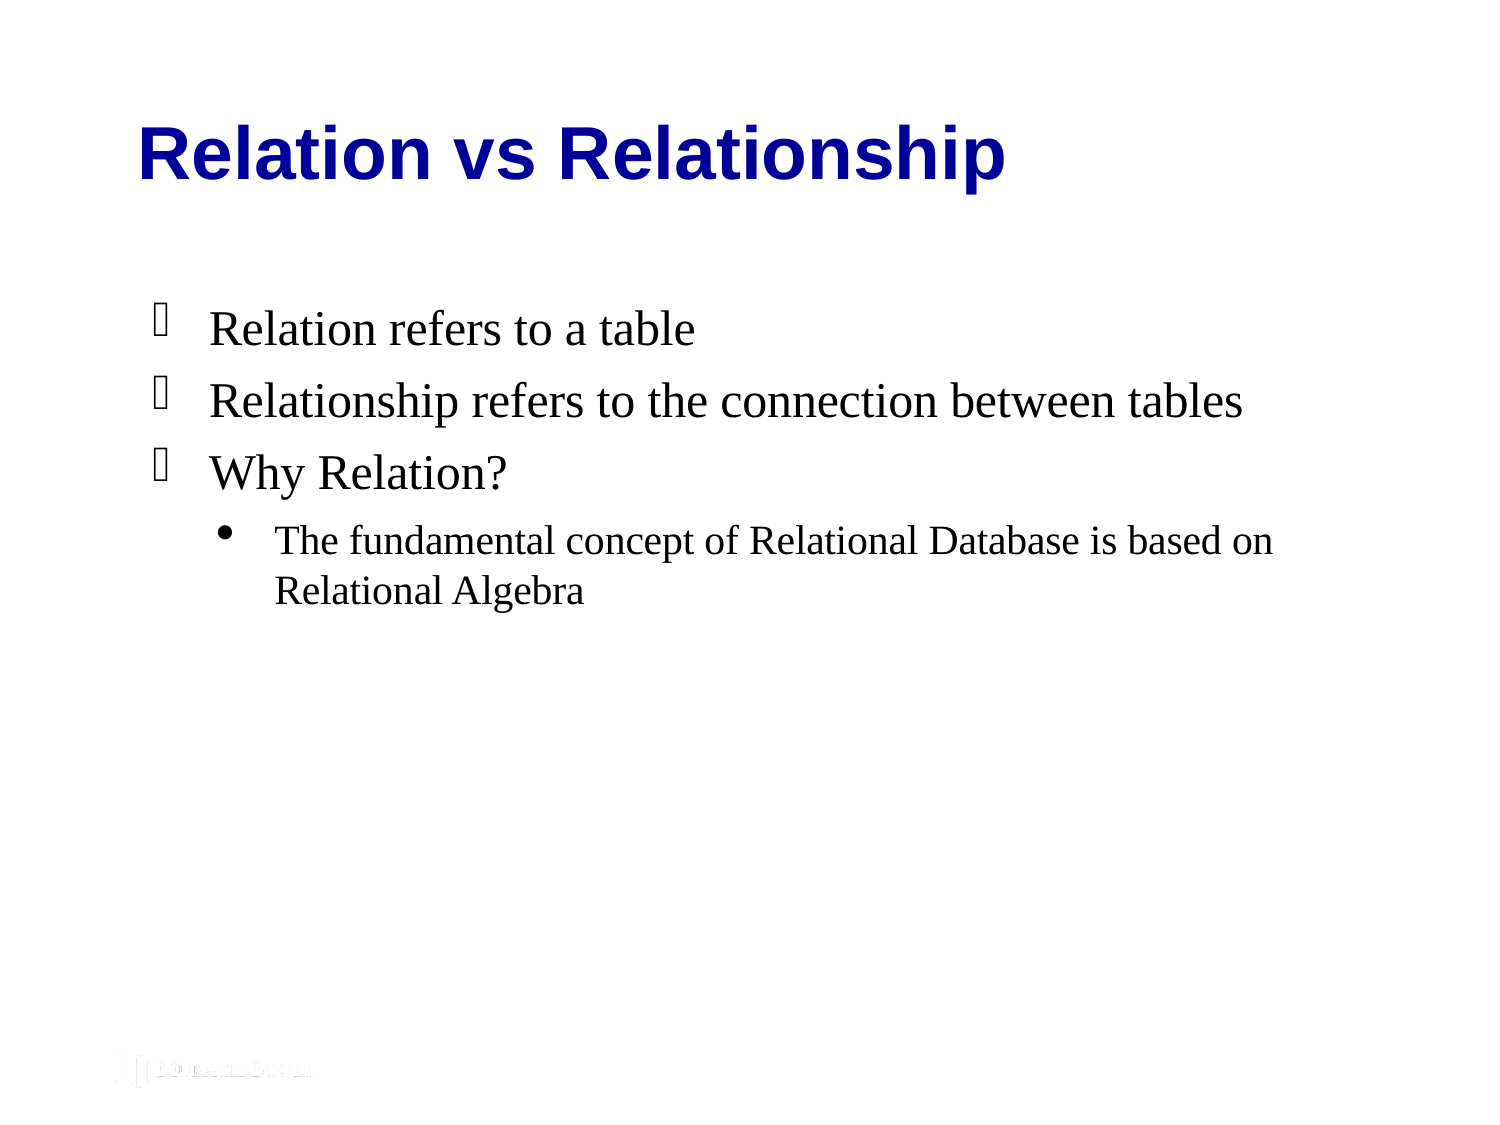

# Relation vs Relationship
Relation refers to a table
Relationship refers to the connection between tables
Why Relation?
The fundamental concept of Relational Database is based on Relational Algebra
© 2019, Mike Murach & Associates, Inc.
Murach's MySQL 3rd Edition

C1, Slide 15